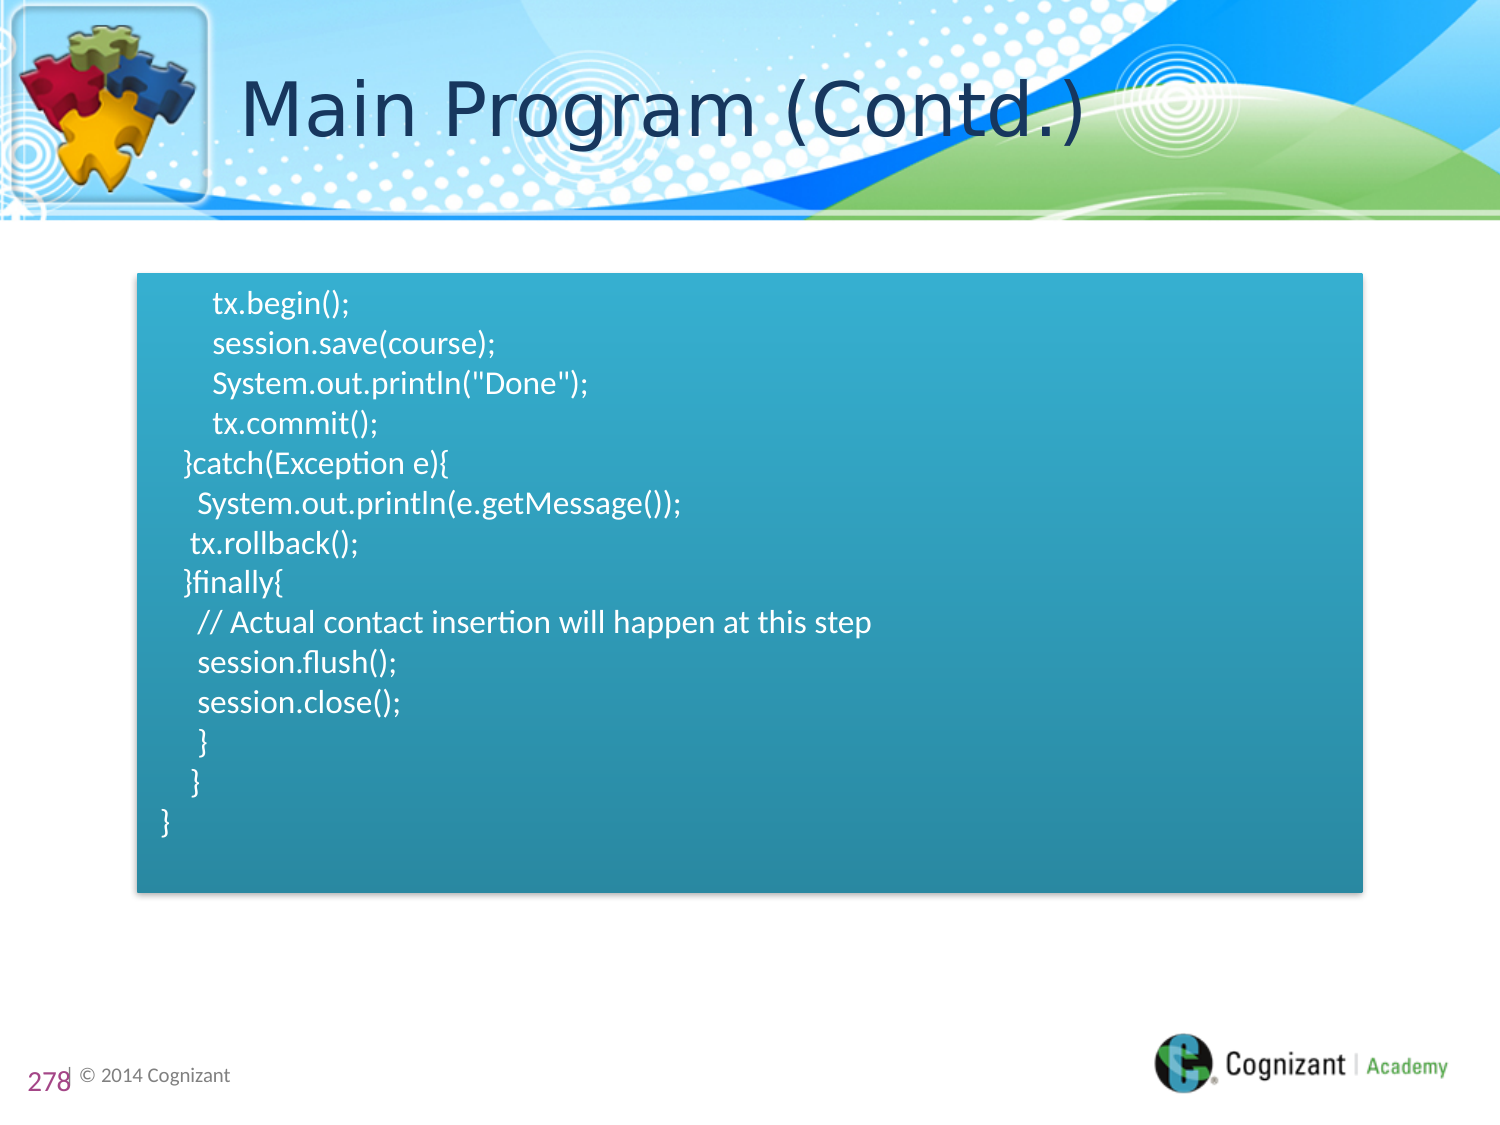

# Main Program (Contd.)
        tx.begin();
        session.save(course);
        System.out.println("Done");
        tx.commit();
    }catch(Exception e){
      System.out.println(e.getMessage());
     tx.rollback();
    }finally{
      // Actual contact insertion will happen at this step
      session.flush();
      session.close();
      }
     }
 }
278